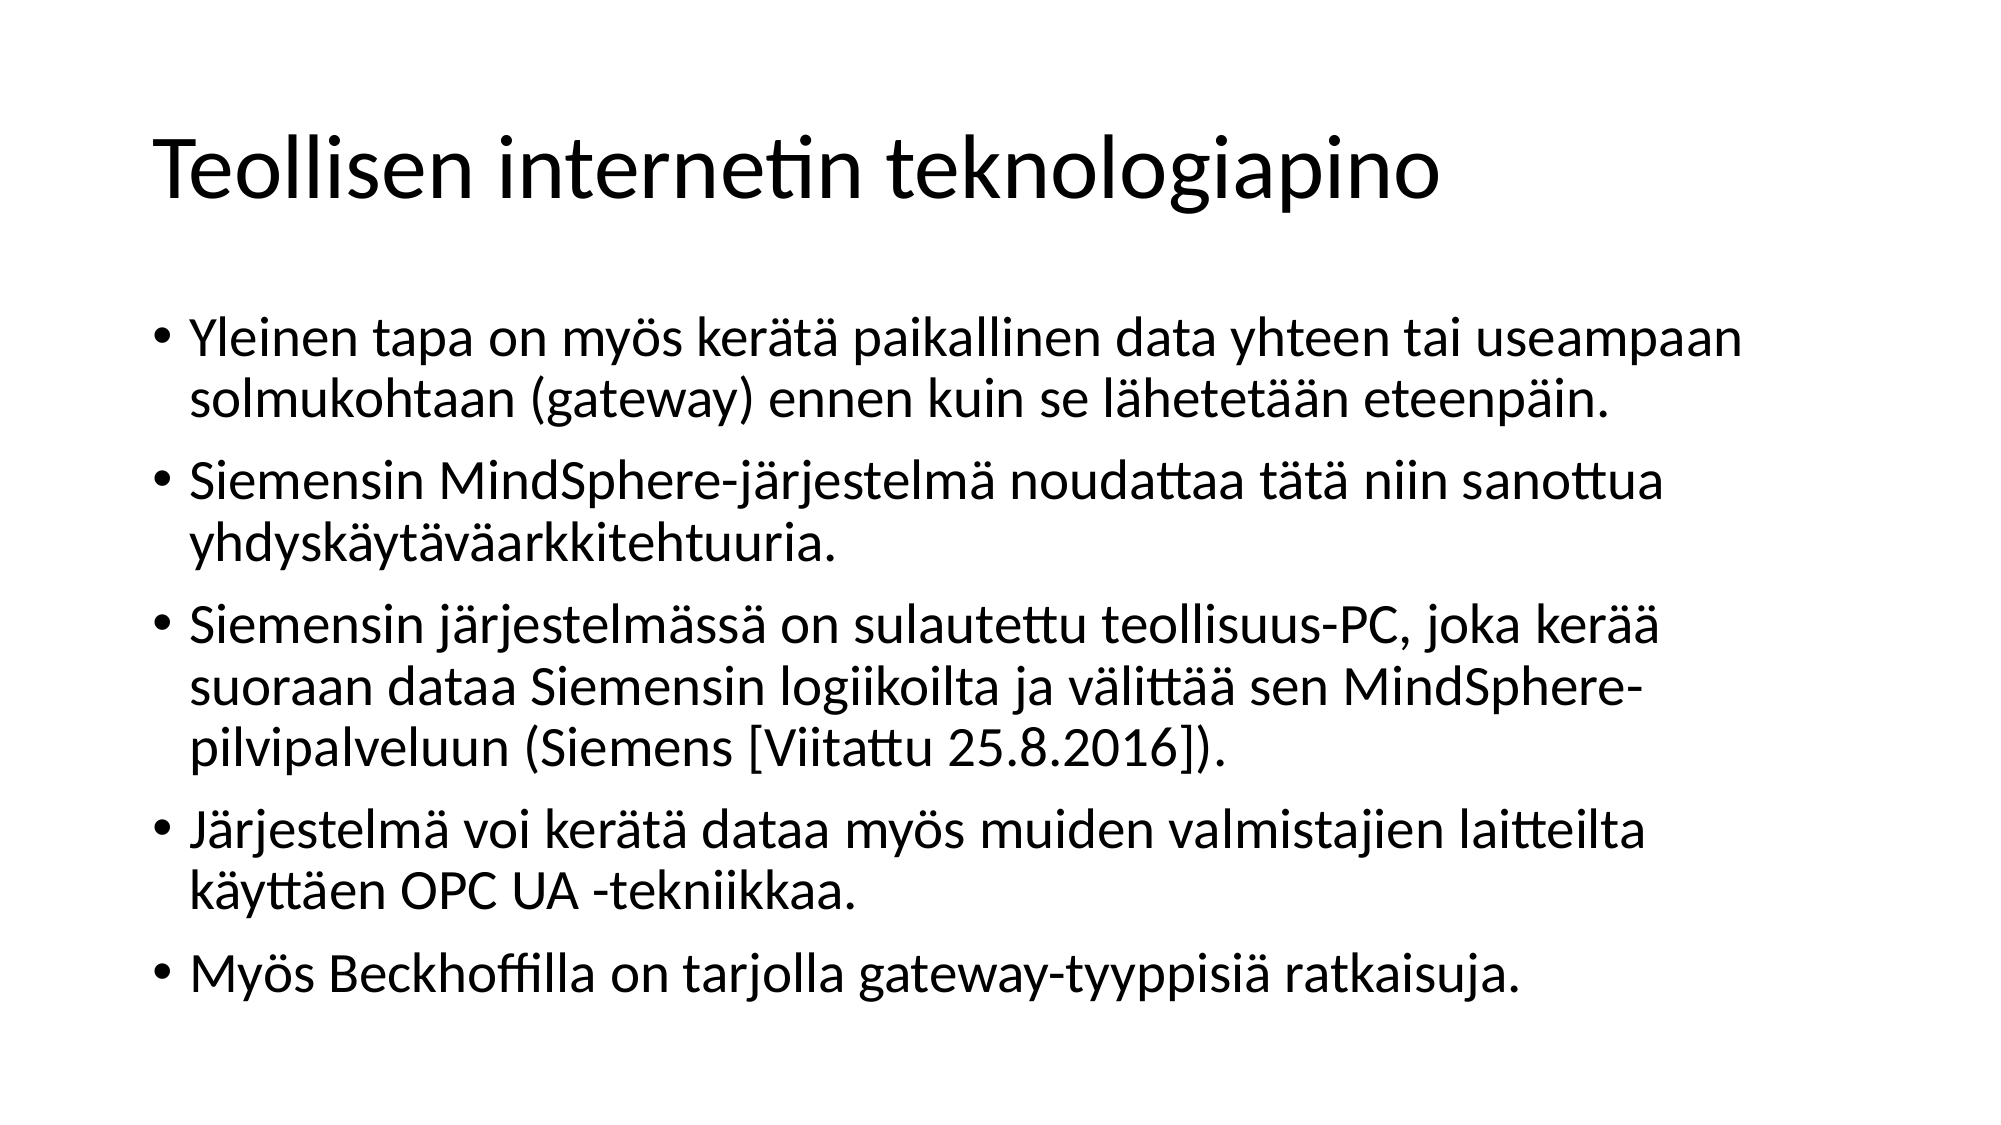

# Teollisen internetin teknologiapino
Yleinen tapa on myös kerätä paikallinen data yhteen tai useampaan solmukohtaan (gateway) ennen kuin se lähetetään eteenpäin.
Siemensin MindSphere-järjestelmä noudattaa tätä niin sanottua yhdyskäytäväarkkitehtuuria.
Siemensin järjestelmässä on sulautettu teollisuus-PC, joka kerää suoraan dataa Siemensin logiikoilta ja välittää sen MindSphere-pilvipalveluun (Siemens [Viitattu 25.8.2016]).
Järjestelmä voi kerätä dataa myös muiden valmistajien laitteilta käyttäen OPC UA -tekniikkaa.
Myös Beckhoffilla on tarjolla gateway-tyyppisiä ratkaisuja.